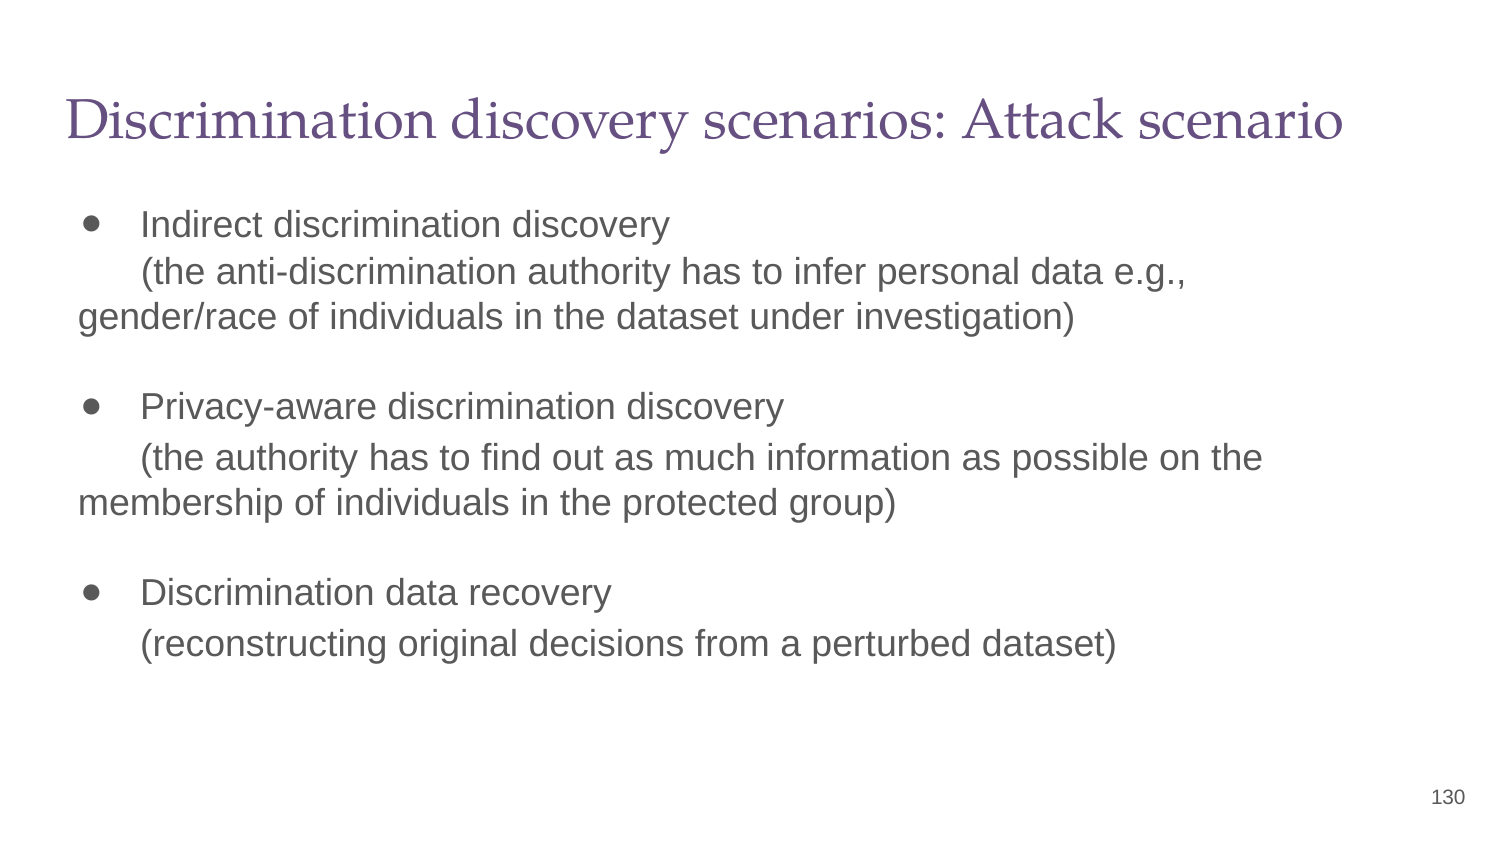

# Discrimination discovery scenarios: Attack scenario
Indirect discrimination discovery
      (the anti-discrimination authority has to infer personal data e.g., gender/race of individuals in the dataset under investigation)

Privacy-aware discrimination discovery
(the authority has to find out as much information as possible on the membership of individuals in the protected group)

Discrimination data recovery
(reconstructing original decisions from a perturbed dataset)
130